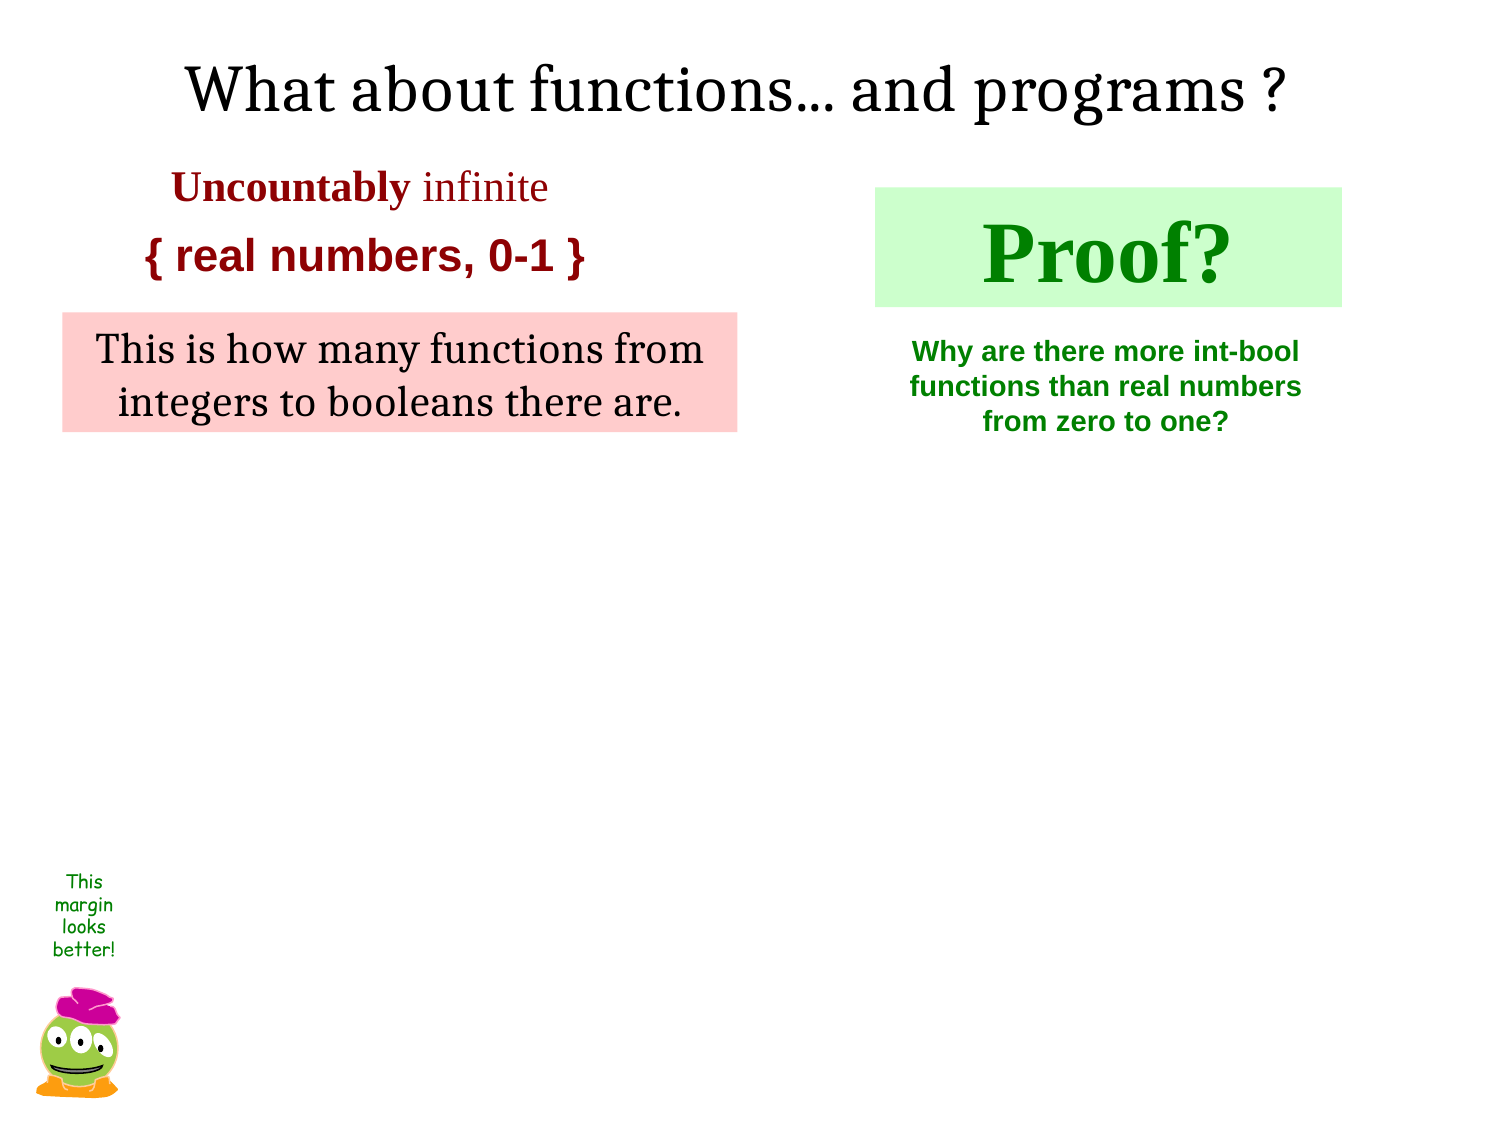

What about functions... and programs ?
Uncountably infinite
Proof?
{ real numbers, 0-1 }
This is how many functions from integers to booleans there are.
Why are there more int-bool functions than real numbers from zero to one?
This margin looks better!